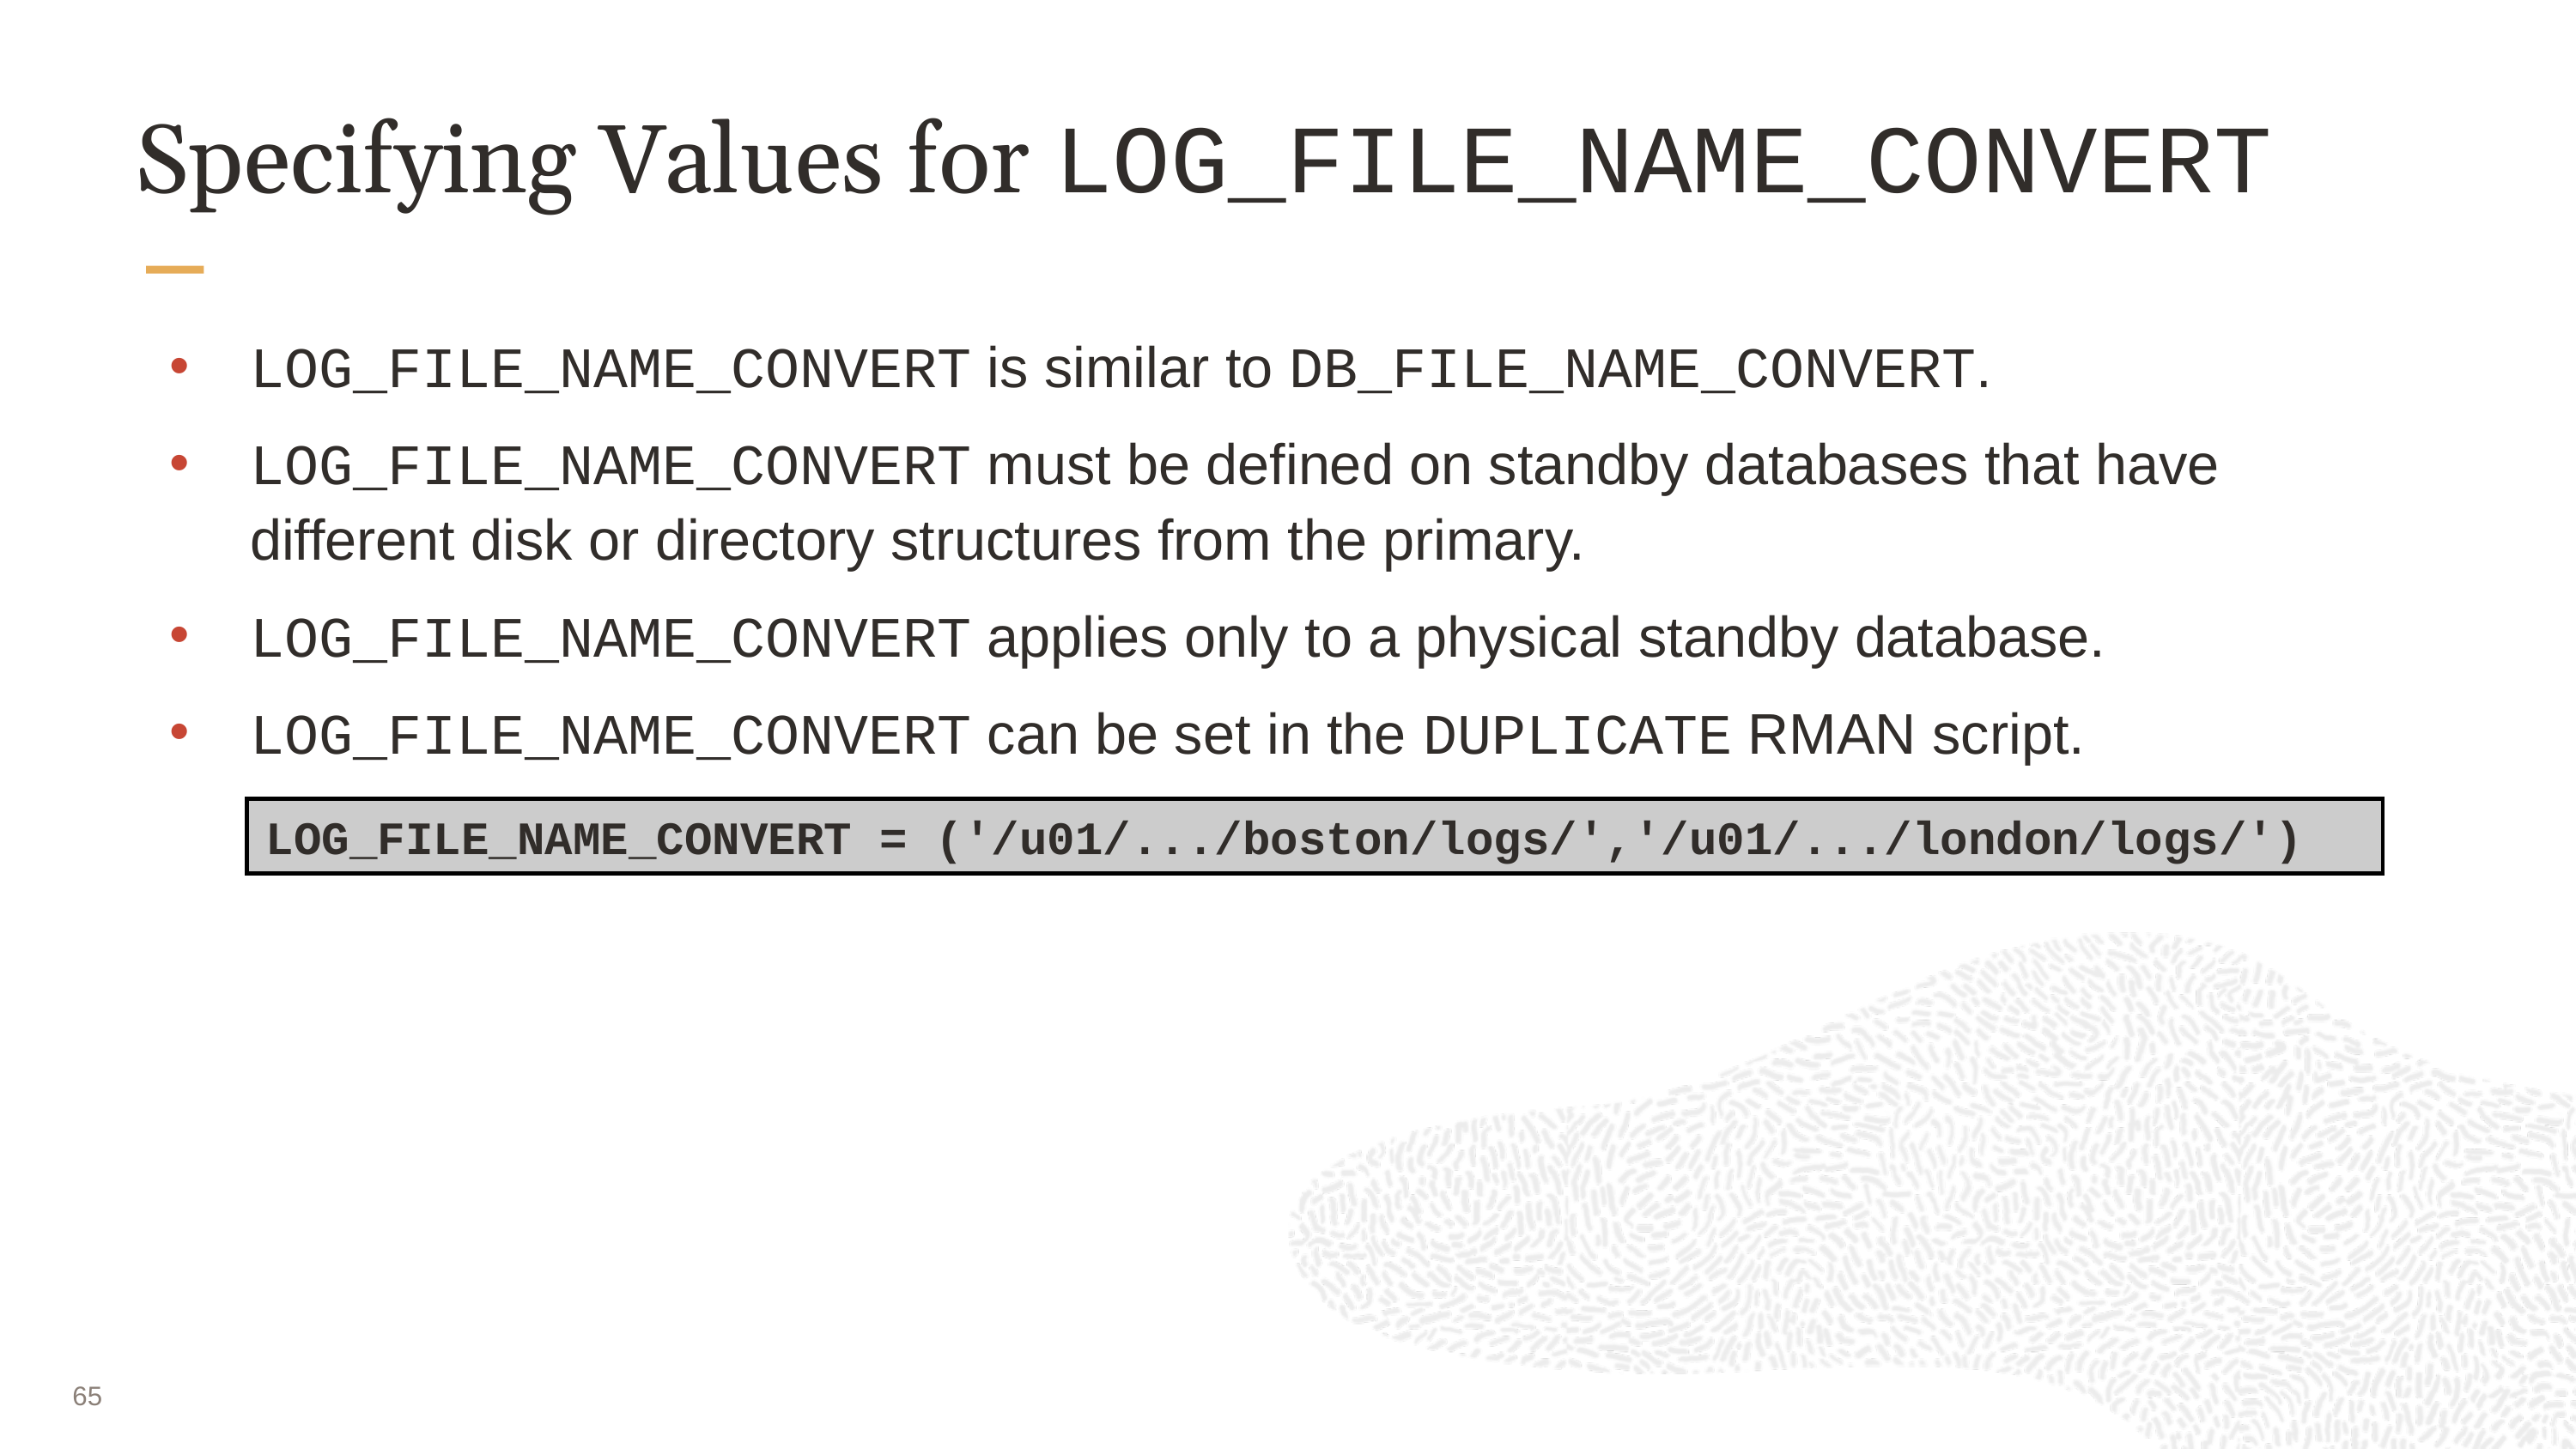

Specifying Values for LOG_FILE_NAME_CONVERT
LOG_FILE_NAME_CONVERT is similar to DB_FILE_NAME_CONVERT.
LOG_FILE_NAME_CONVERT must be defined on standby databases that have different disk or directory structures from the primary.
LOG_FILE_NAME_CONVERT applies only to a physical standby database.
LOG_FILE_NAME_CONVERT can be set in the DUPLICATE RMAN script.
LOG_FILE_NAME_CONVERT = ('/u01/.../boston/logs/','/u01/.../london/logs/')